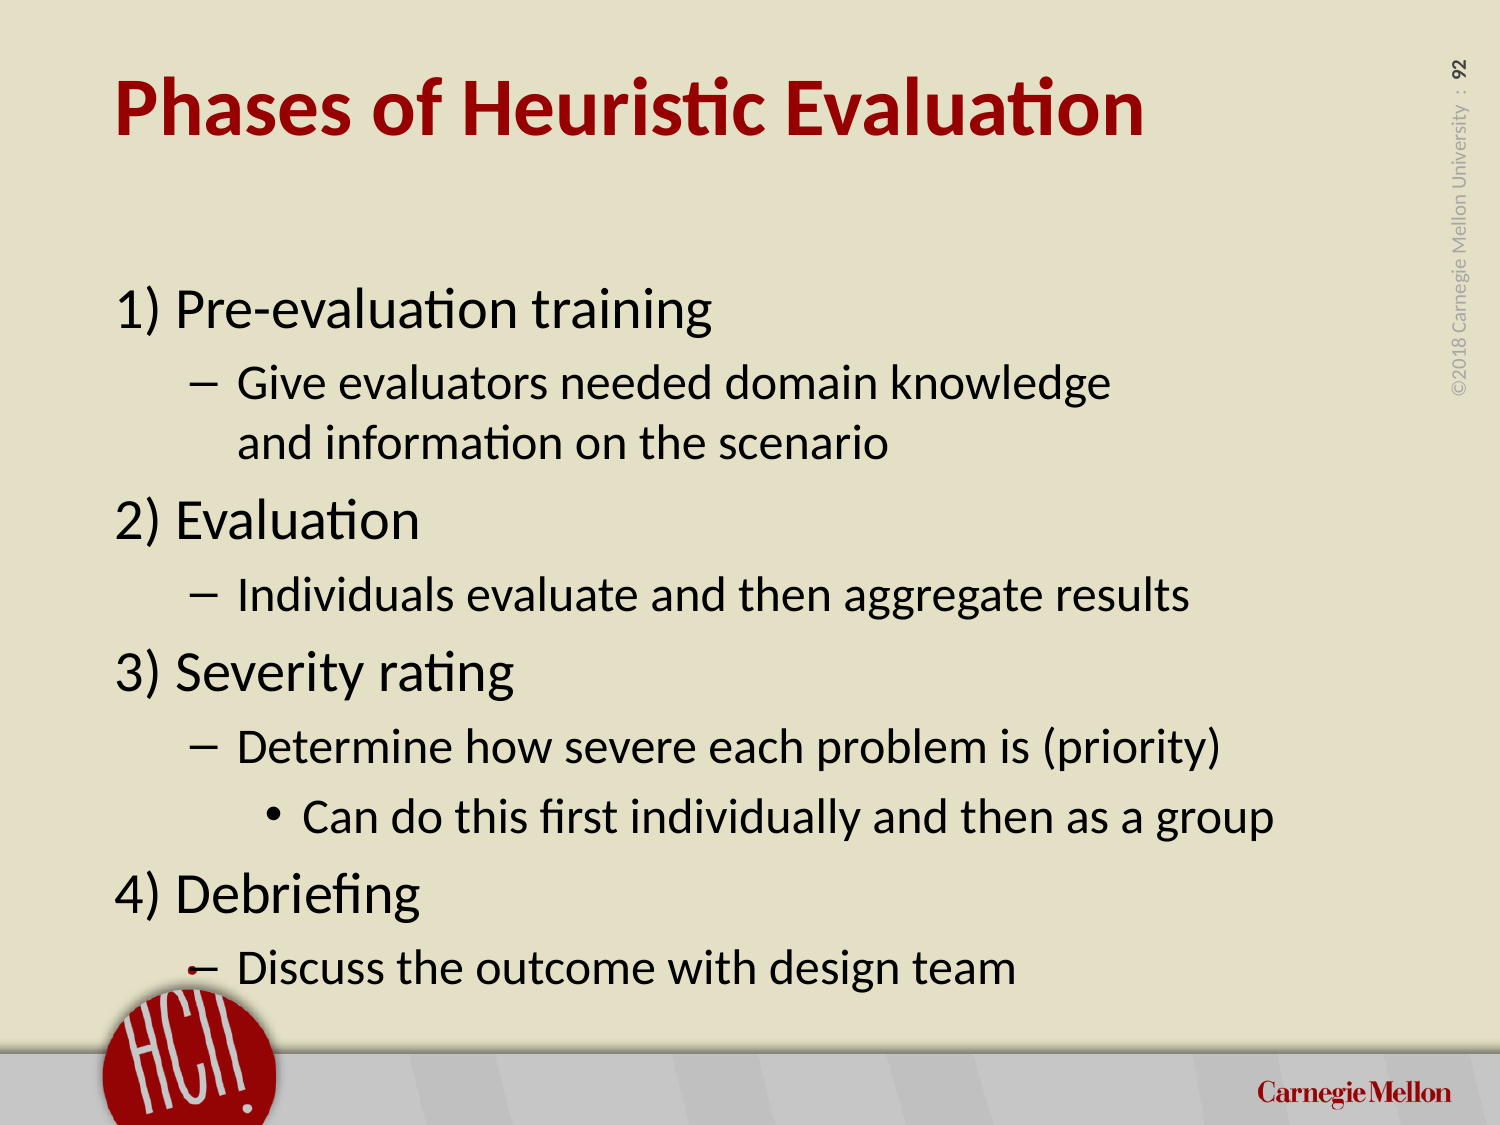

# Phases of Heuristic Evaluation
1) Pre-evaluation training
Give evaluators needed domain knowledge
and information on the scenario
2) Evaluation
Individuals evaluate and then aggregate results
3) Severity rating
Determine how severe each problem is (priority)
Can do this first individually and then as a group
4) Debriefing
Discuss the outcome with design team